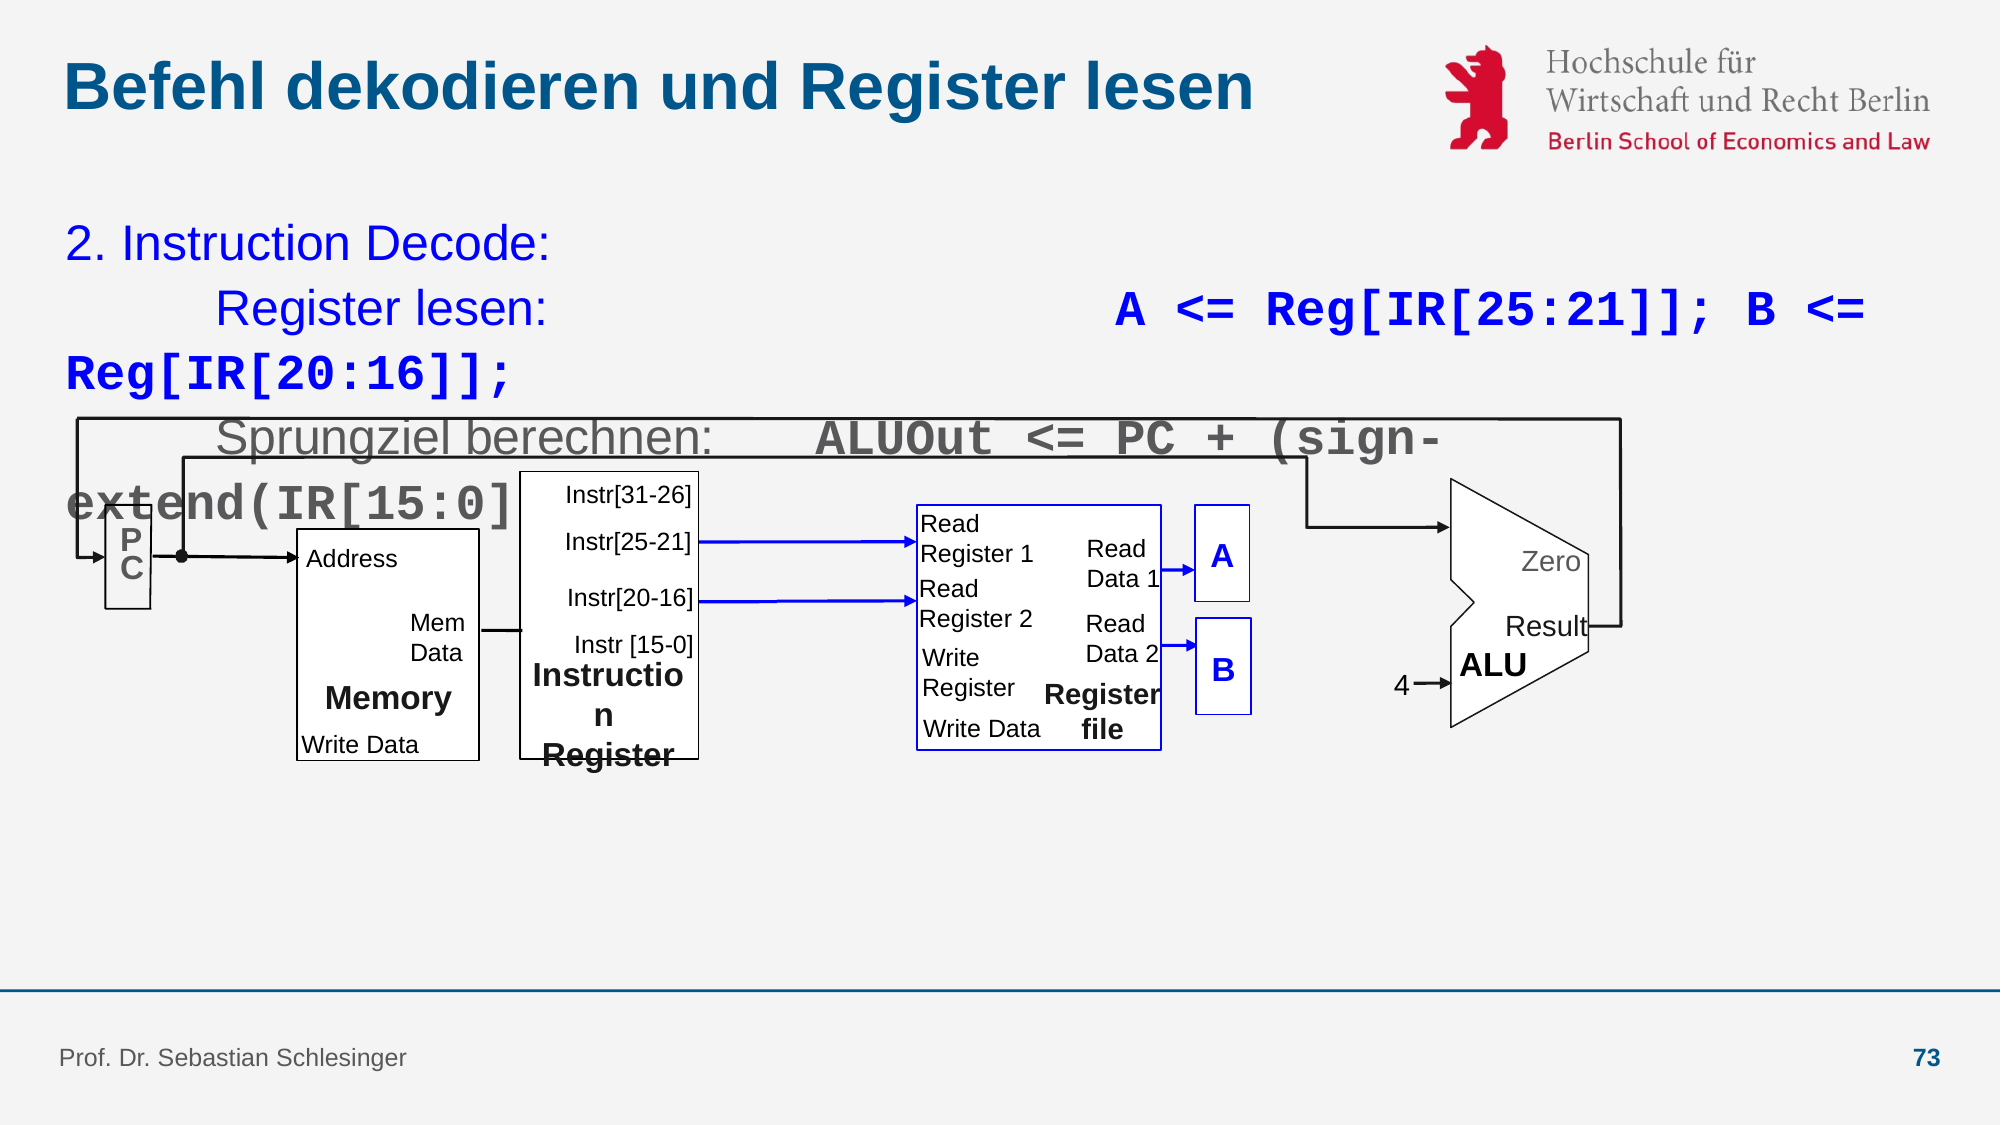

# Befehl dekodieren und Register lesen
2. Instruction Decode:
	Register lesen: 				A <= Reg[IR[25:21]]; B <= Reg[IR[20:16]];
	Sprungziel berechnen: 	ALUOut <= PC + (sign-extend(IR[15:0])<<2);

Instr[31-26]

Instr [15-0]
Instruction
Register
Instr[20-16]

PC

Read
Register 1

Instr[25-21]

Address

Mem
Data
Memory
Read
Data 1

A

Zero

Read
Register 2

Result
Read
Data 2

Write
Register
ALU

B

4
Register
file

Write Data

Write Data
Prof. Dr. Sebastian Schlesinger
73